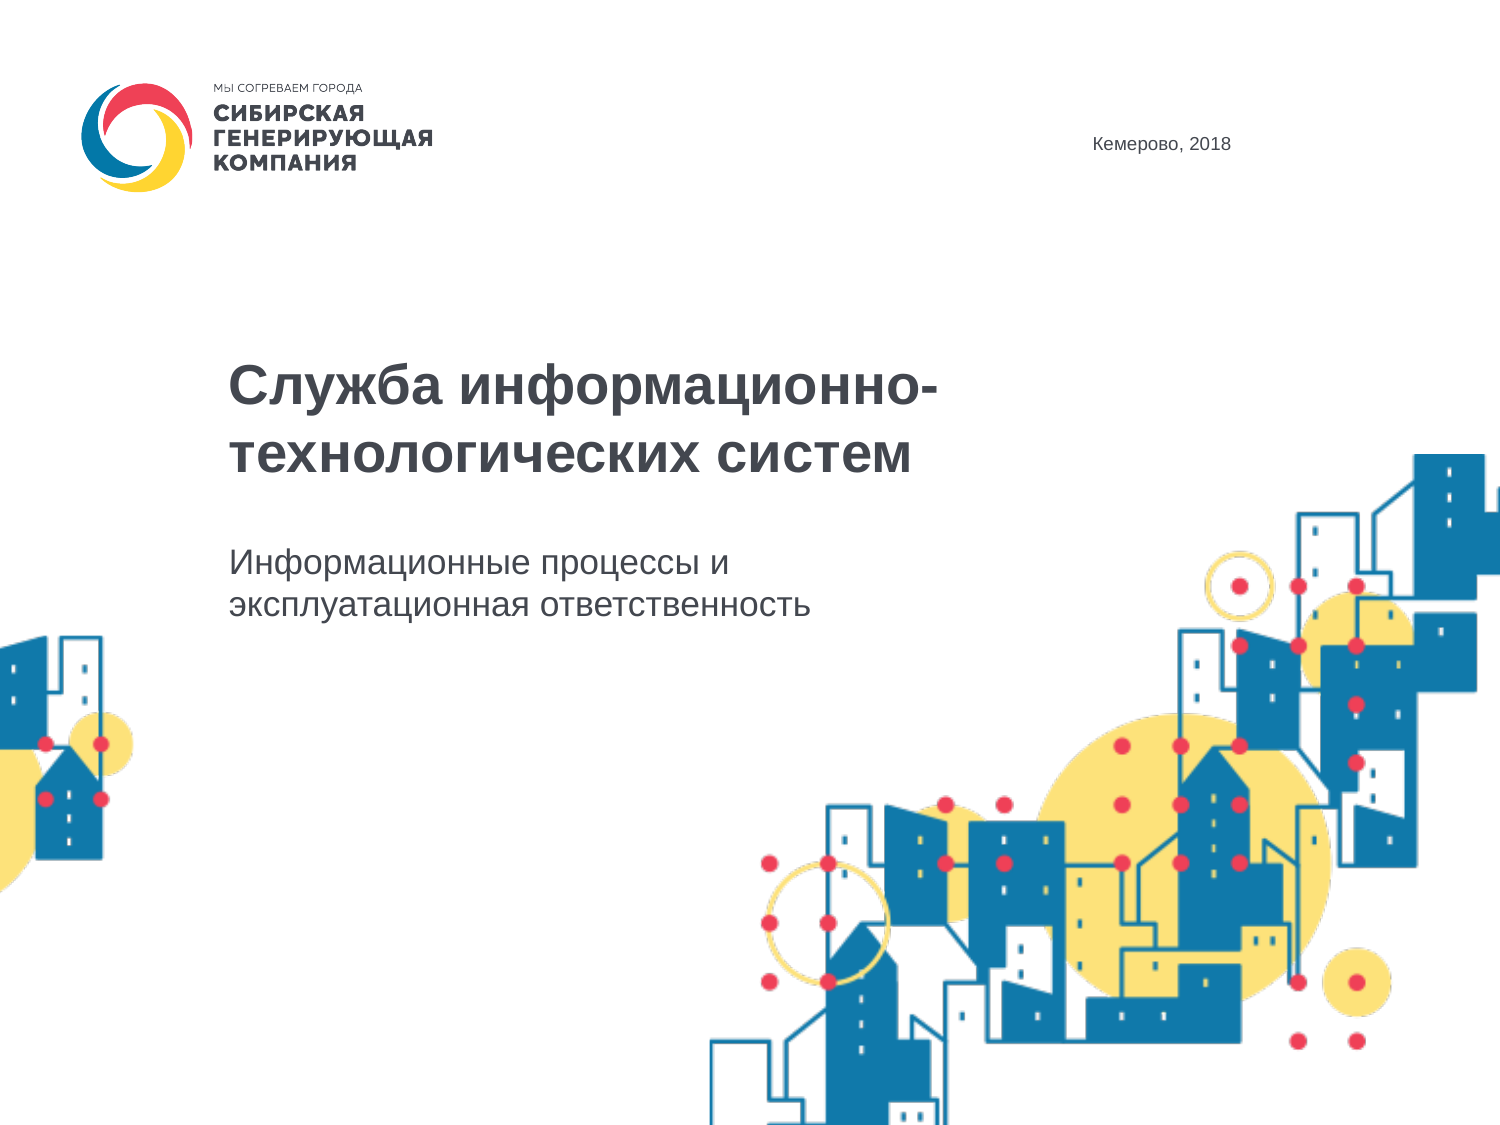

Кемерово, 2018
# Служба информационно-технологических систем
Информационные процессы и эксплуатационная ответственность